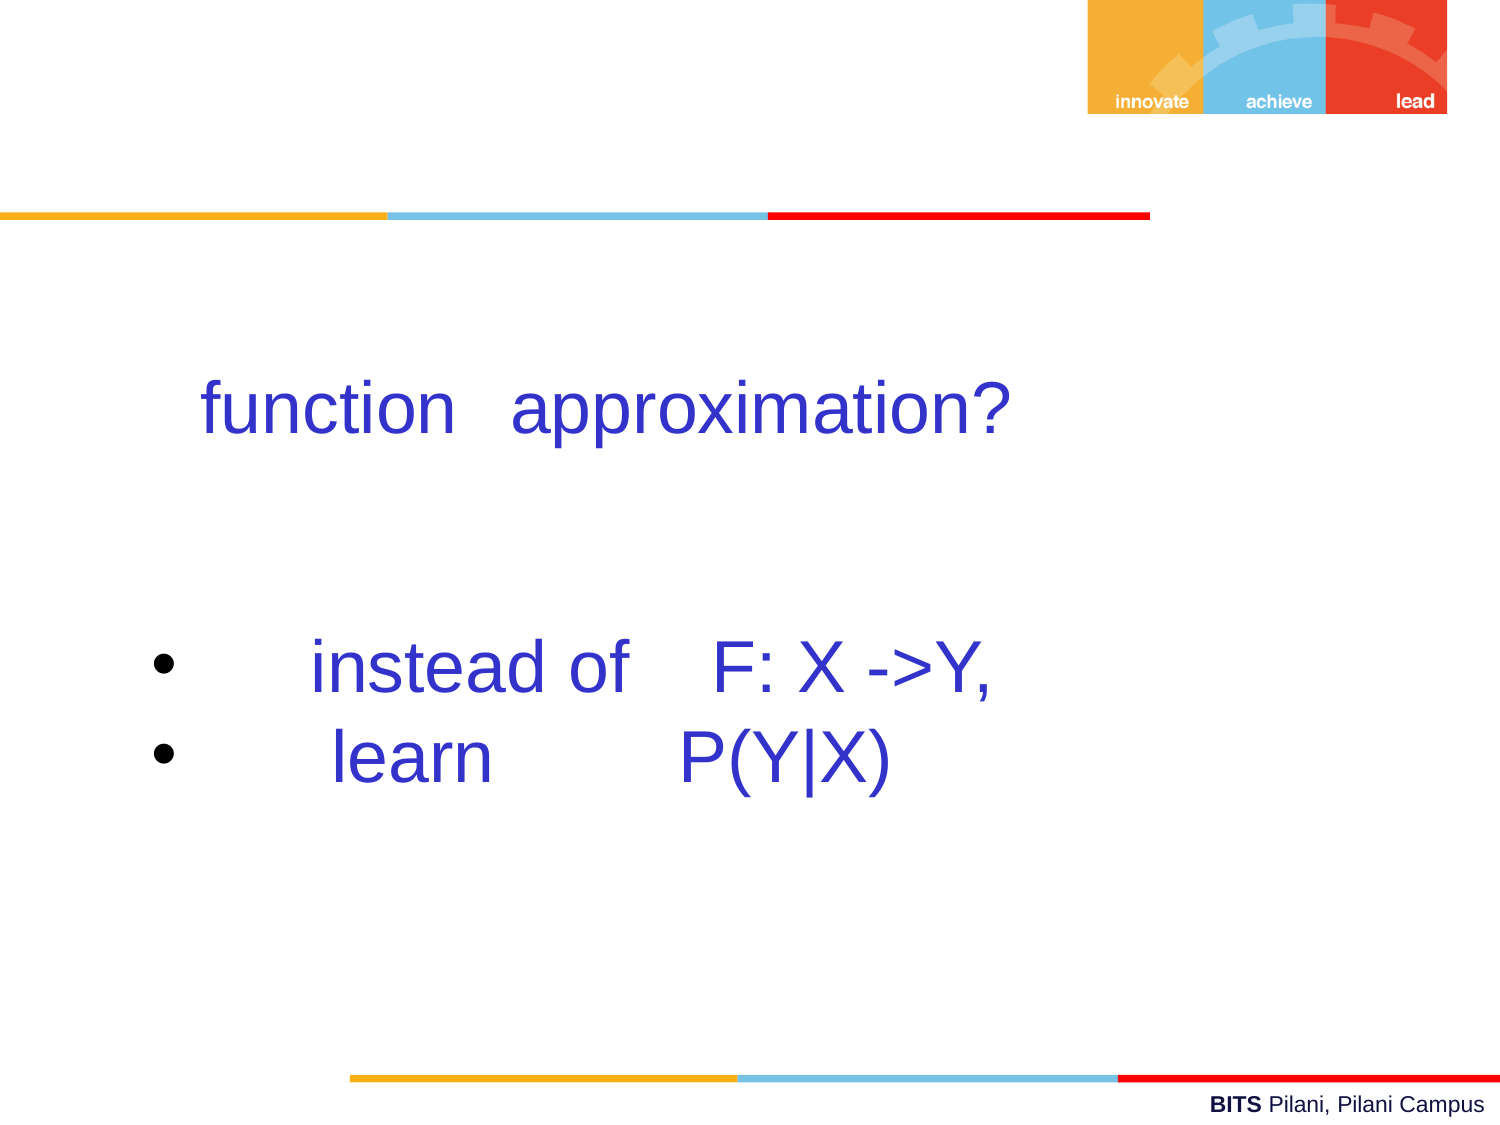

function	approximation?
instead of    F: X ->Y,
 learn         P(Y|X)